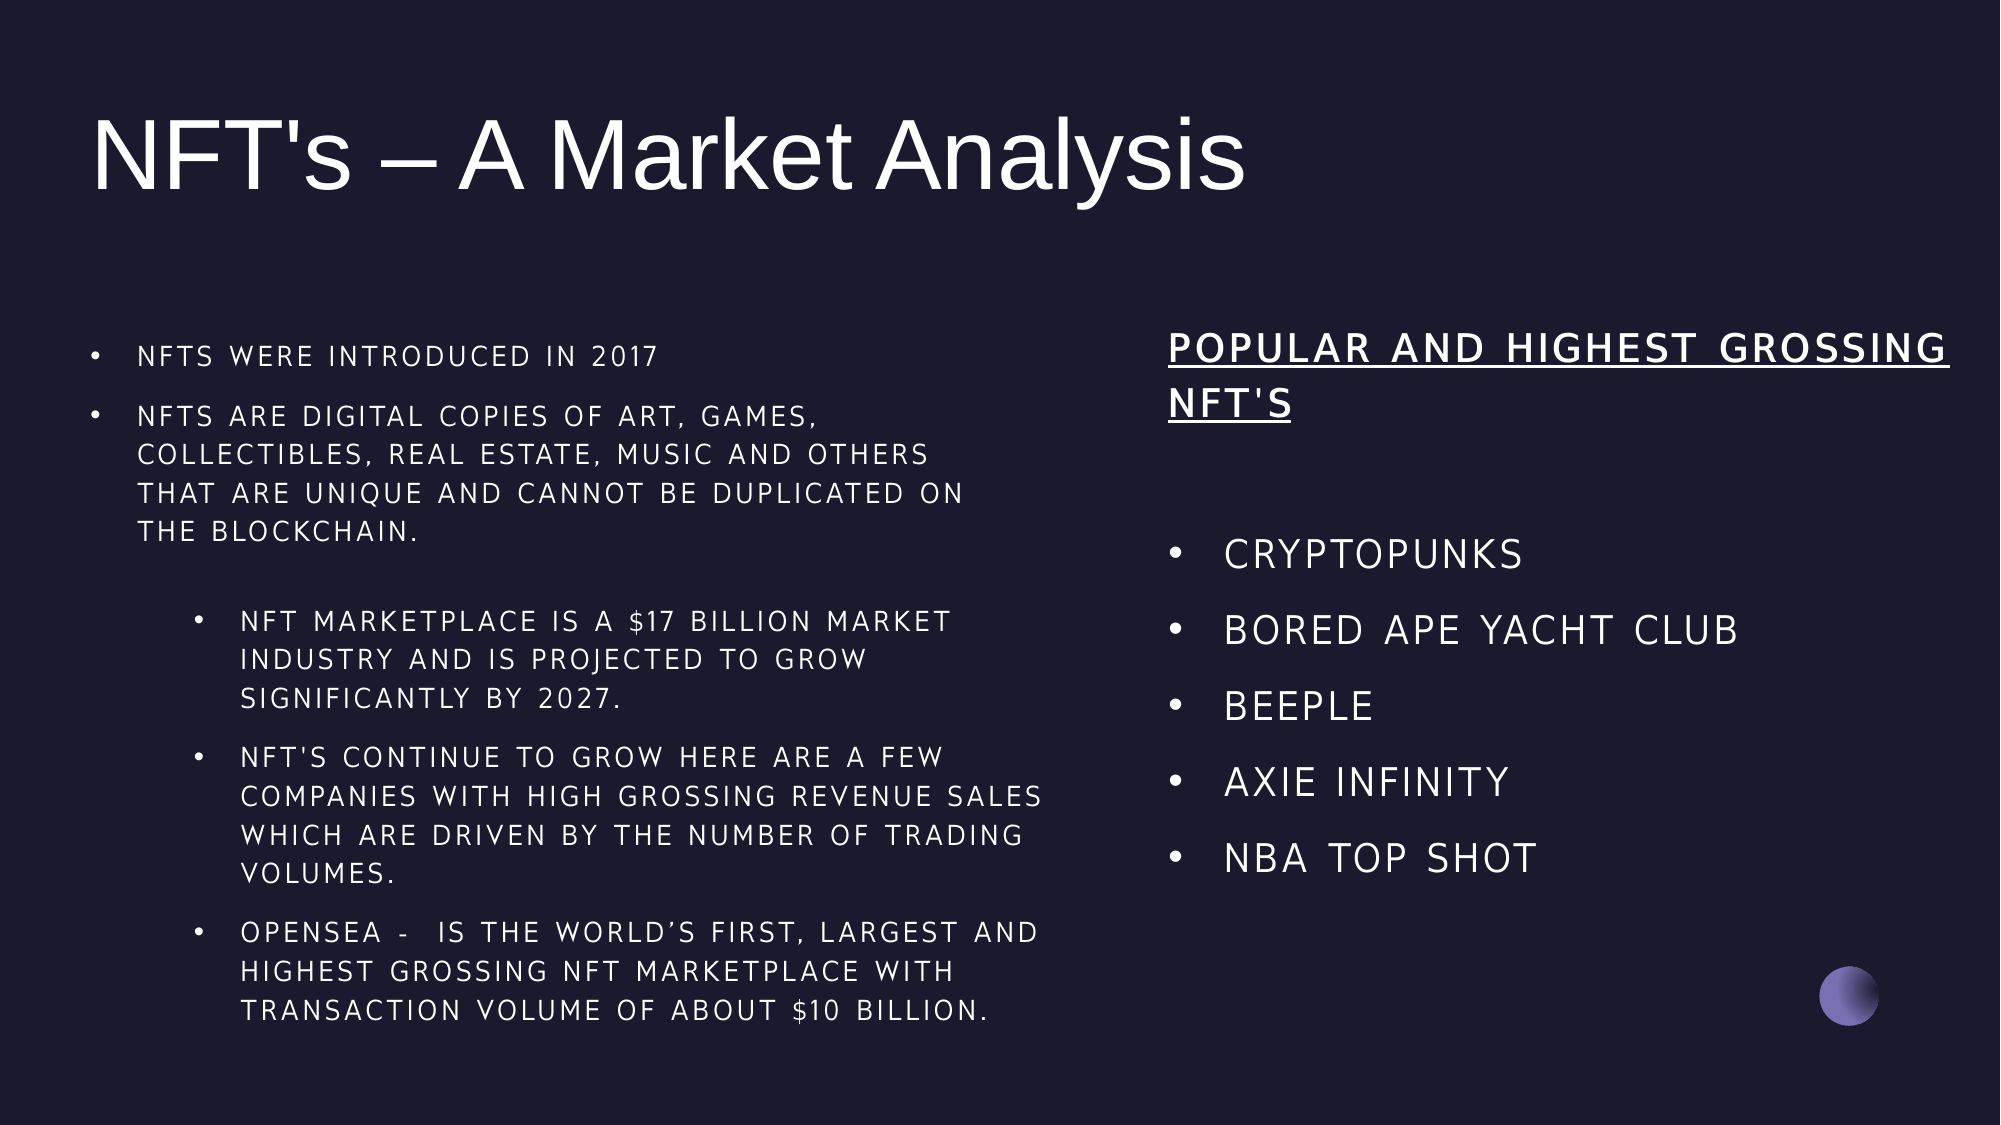

# NFT's – A Market Analysis
NFTs were introduced in 2017
NFTs are digital copies of art, games, collectibles, real estate, music and others that are unique and cannot be duplicated on the blockchain.

POPULAR AND HIGHEST GROSSING NFT'S

CryptoPUNKS
BORED APE YACHT CLUB
BEEPLE
AXIE INFINITY
NBA TOP SHOT

Nft Marketplace is a $17 billion market industry and is projected to grow significantly by 2027.
NFT's continue to grow here are a few companies with high grossing revenue sales which are driven by the number of trading volumes.
OpenSea -  Is the world’s first, largest and highest grossing NFT marketplace with transaction volume of about $10 billion.